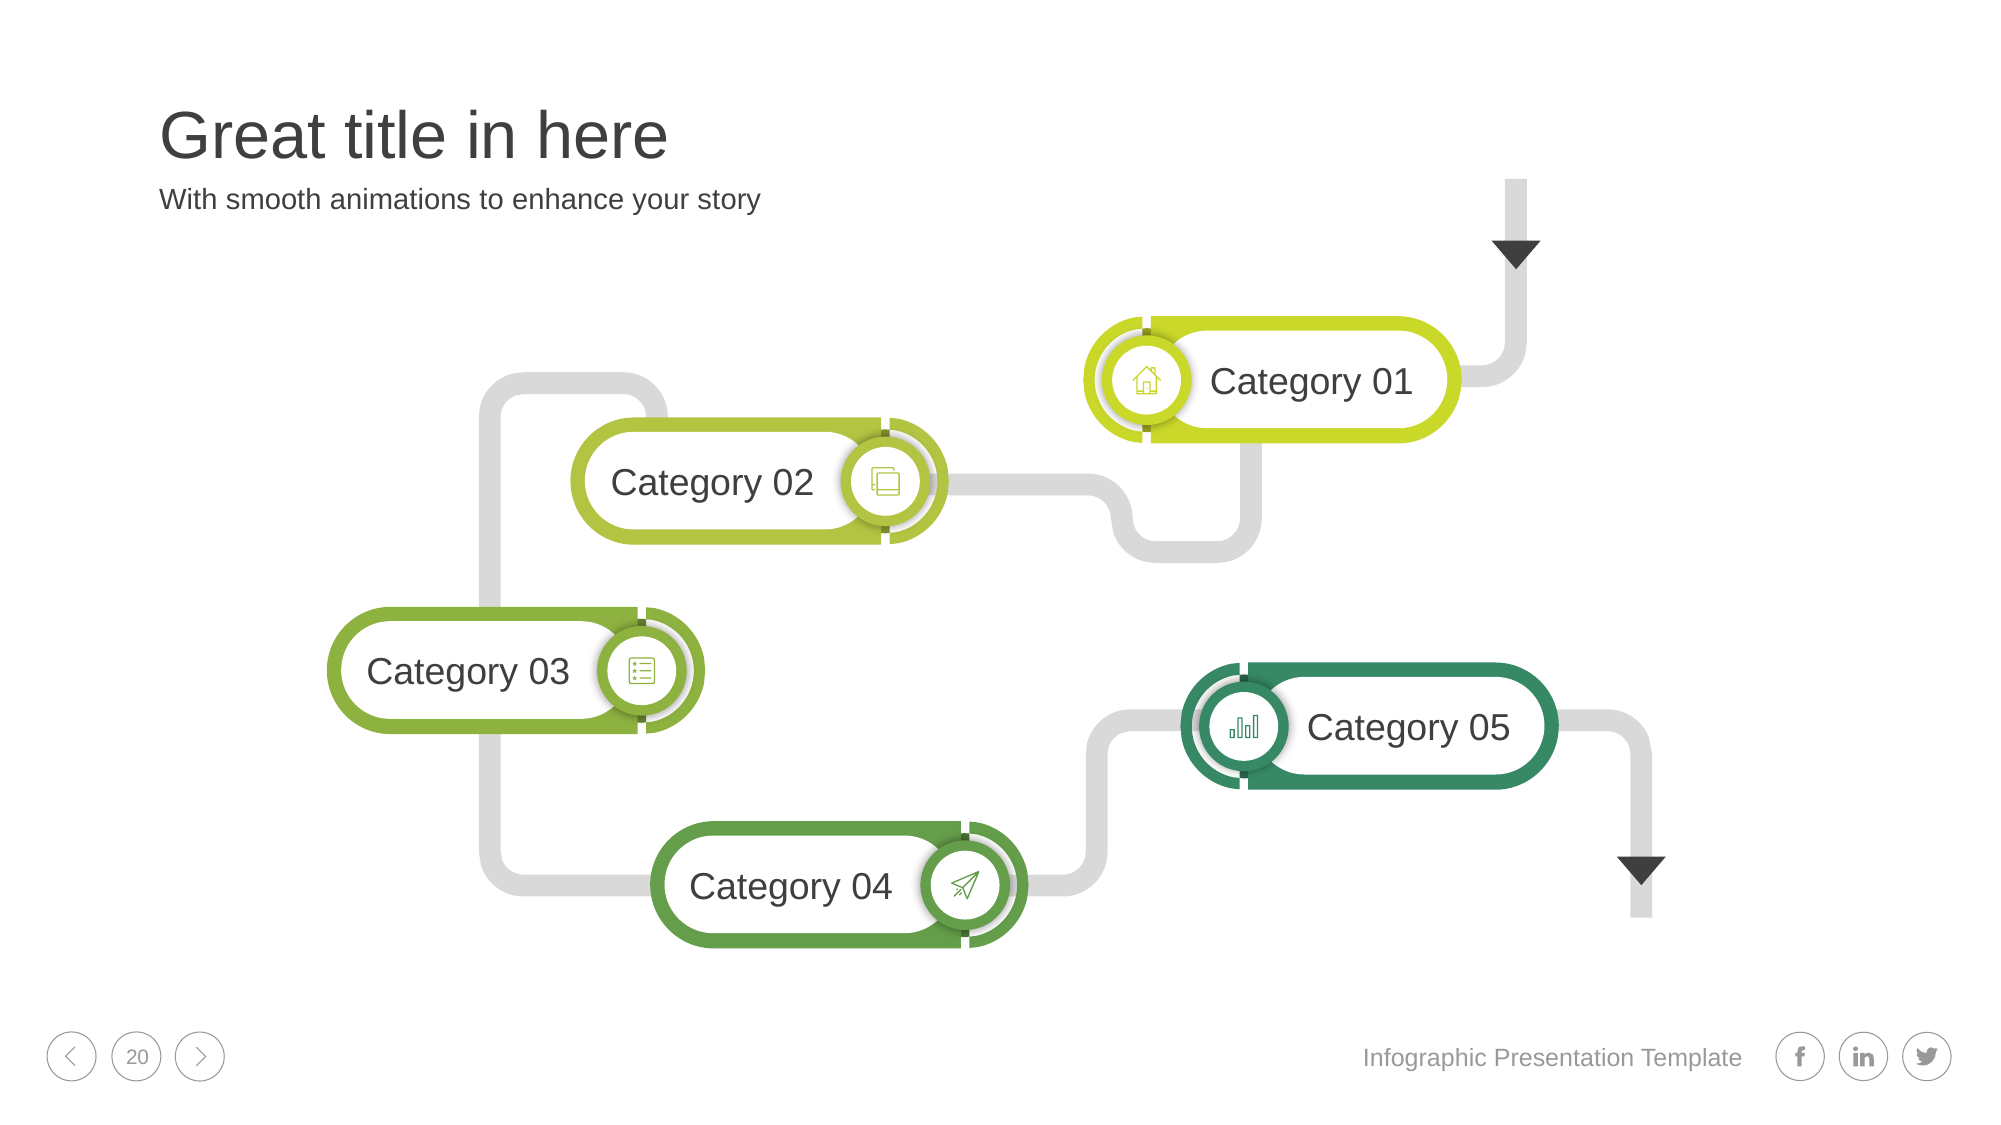

Great title in here
With smooth animations to enhance your story

Category 01

Category 02

Category 03

Category 05

Category 04

20